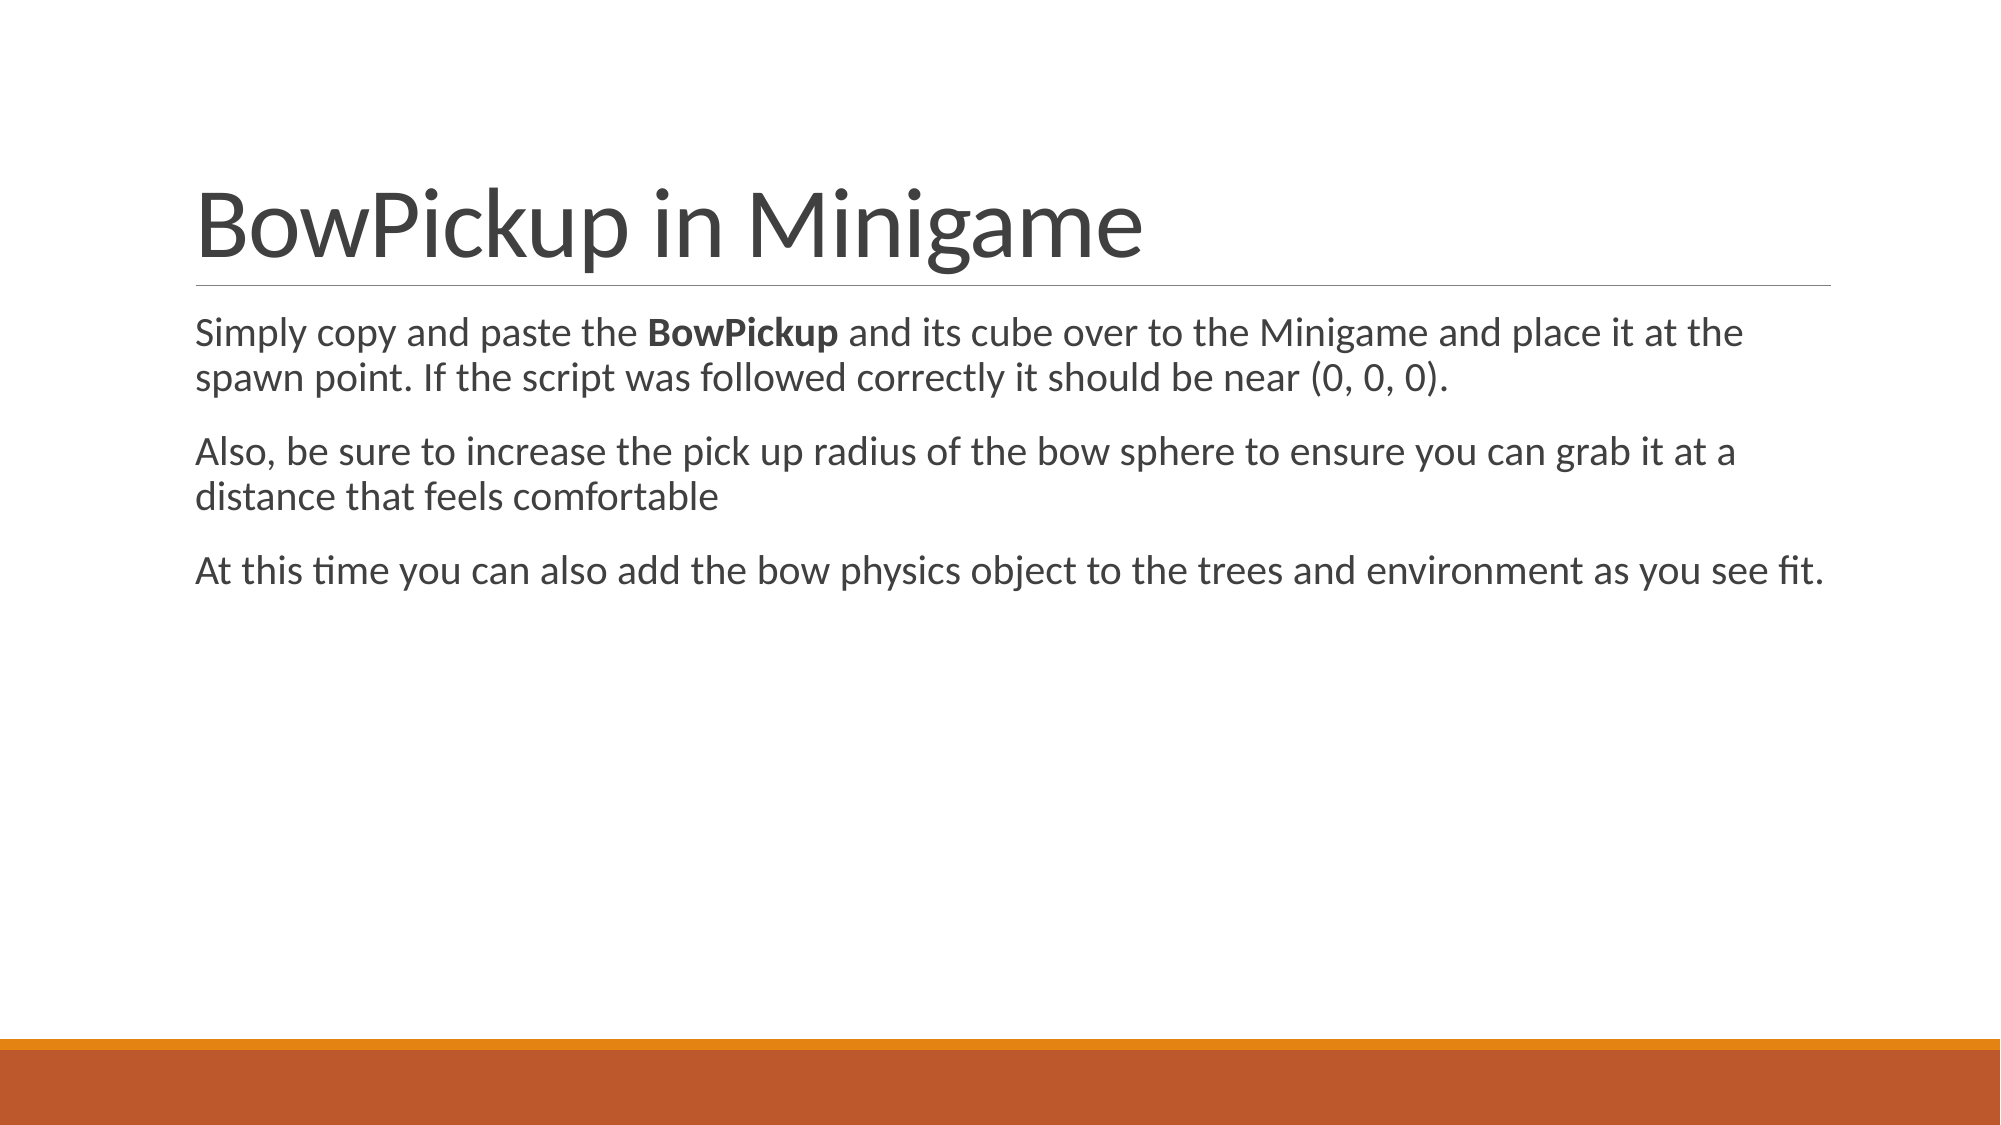

# BowPickup in Minigame
Simply copy and paste the BowPickup and its cube over to the Minigame and place it at the spawn point. If the script was followed correctly it should be near (0, 0, 0).
Also, be sure to increase the pick up radius of the bow sphere to ensure you can grab it at a distance that feels comfortable
At this time you can also add the bow physics object to the trees and environment as you see fit.